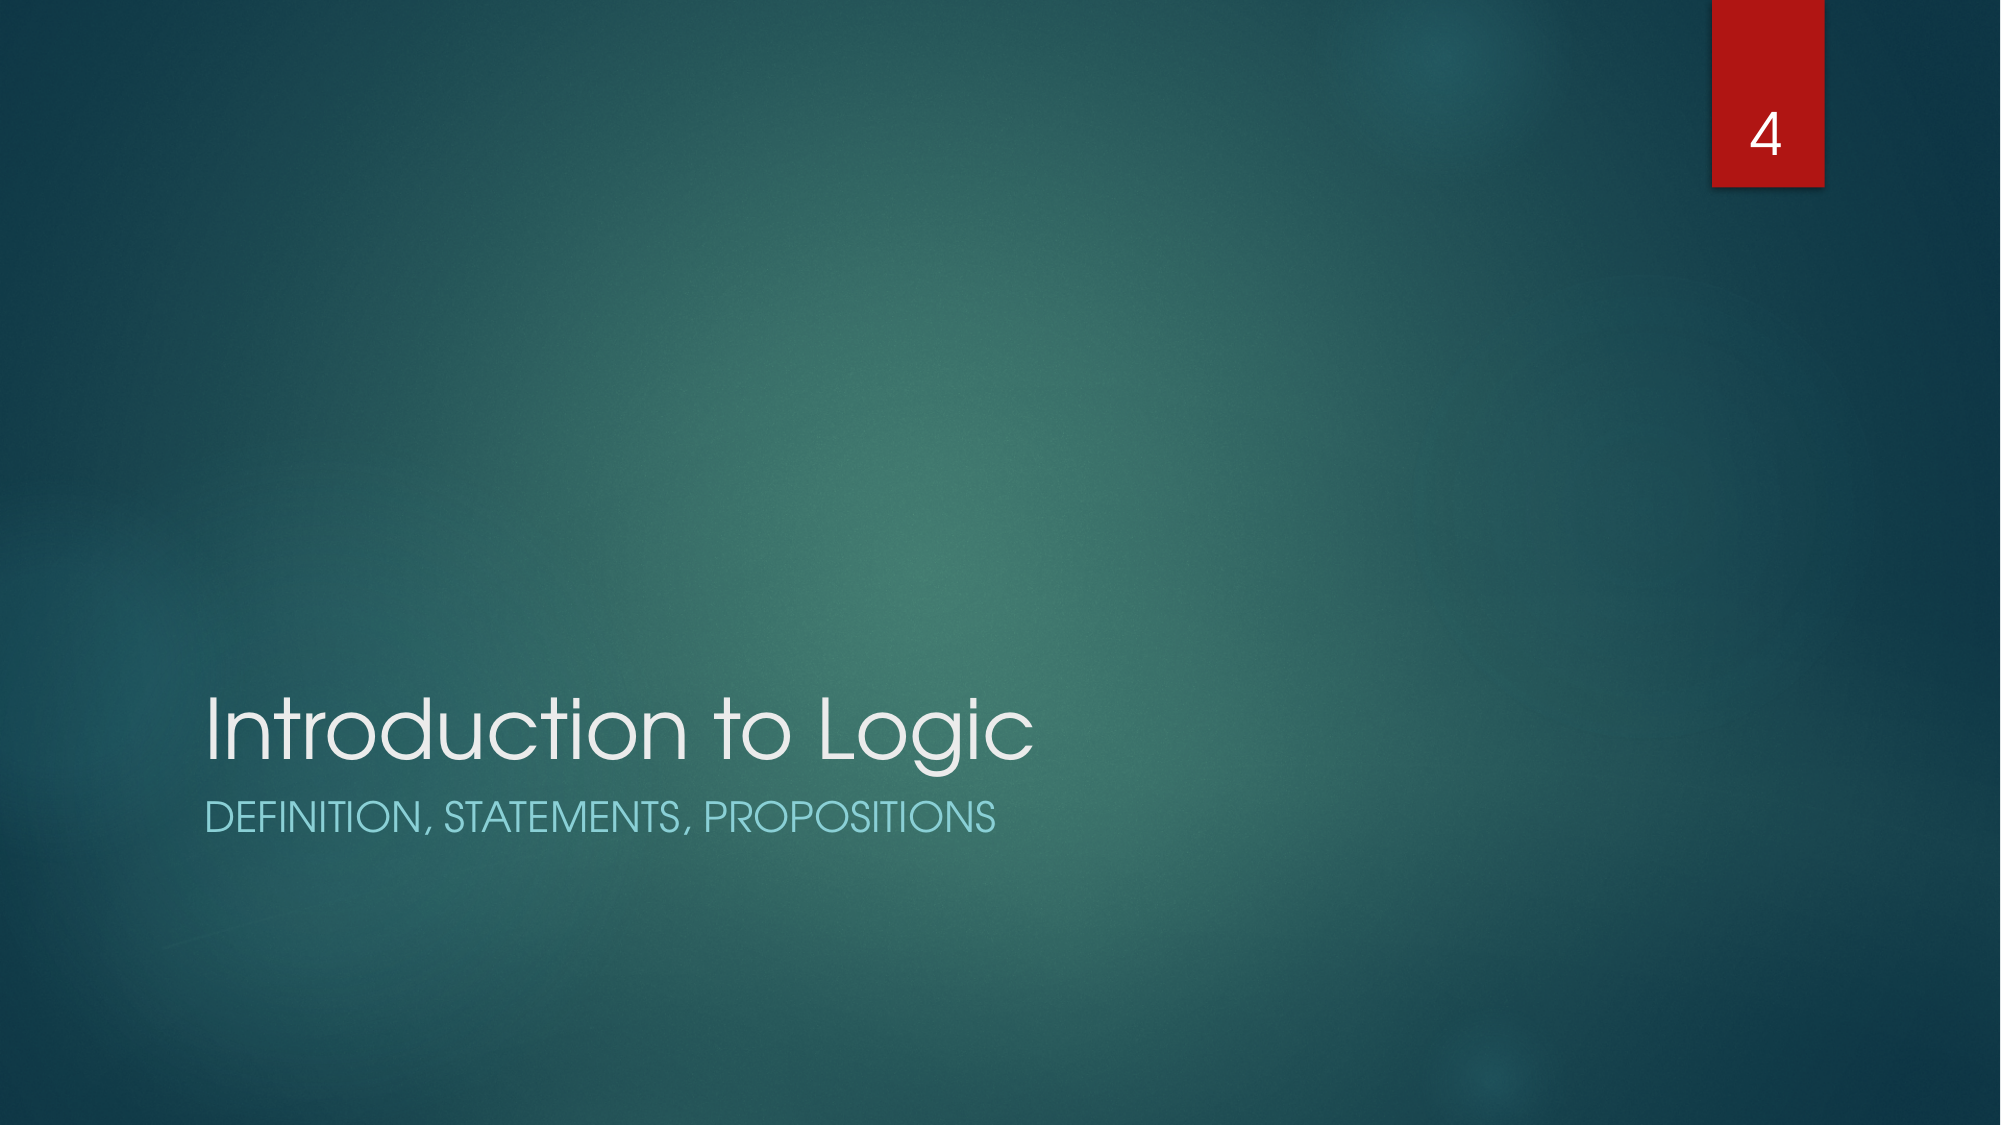

4
# Introduction to Logic
Definition, Statements, propositions